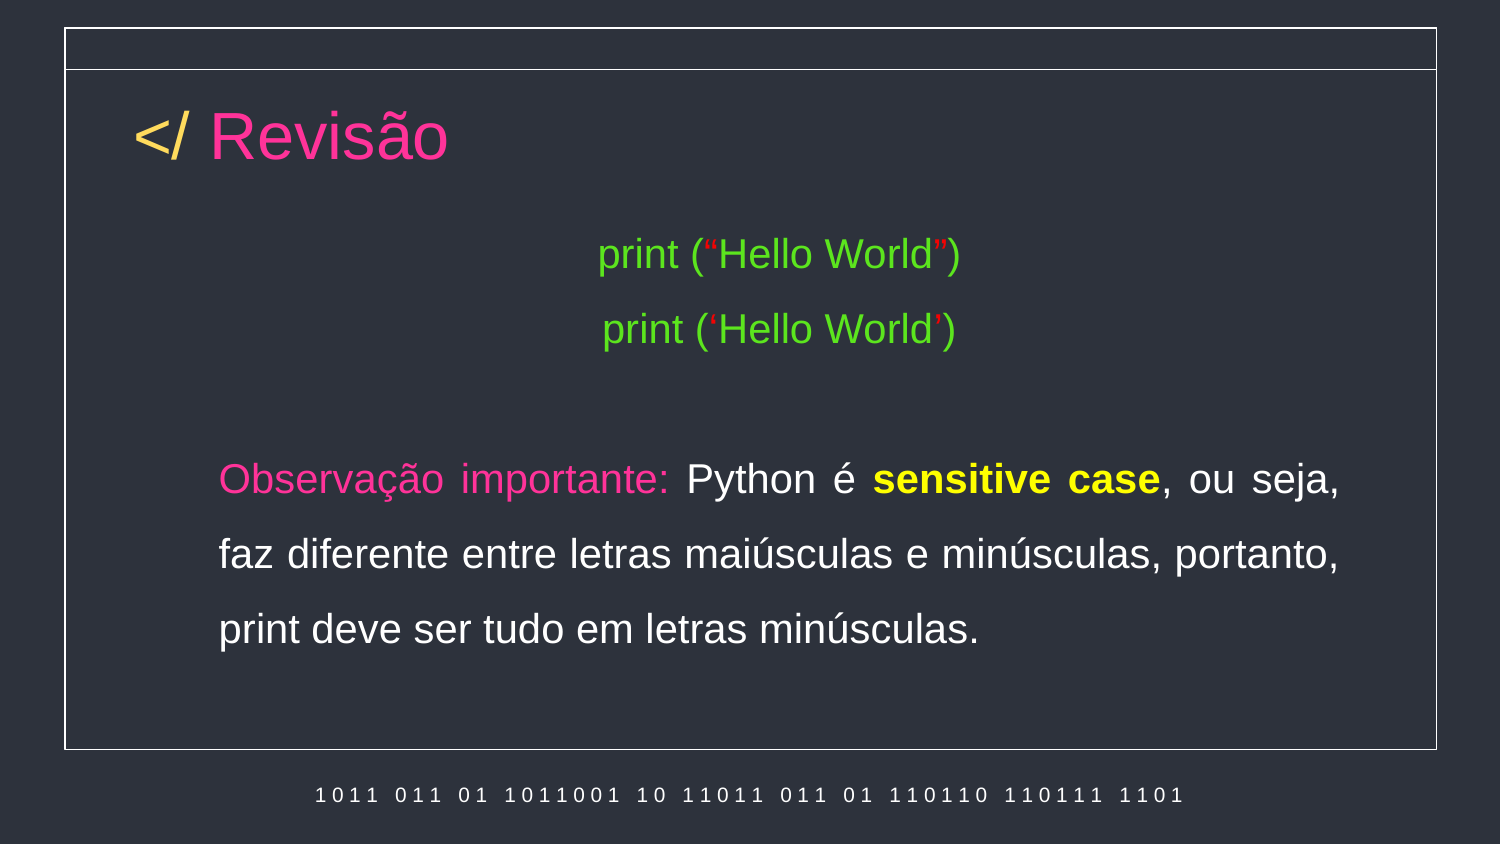

# </ Revisão
print (“Hello World”)
print (‘Hello World’)

Observação importante: Python é sensitive case, ou seja, faz diferente entre letras maiúsculas e minúsculas, portanto, print deve ser tudo em letras minúsculas.